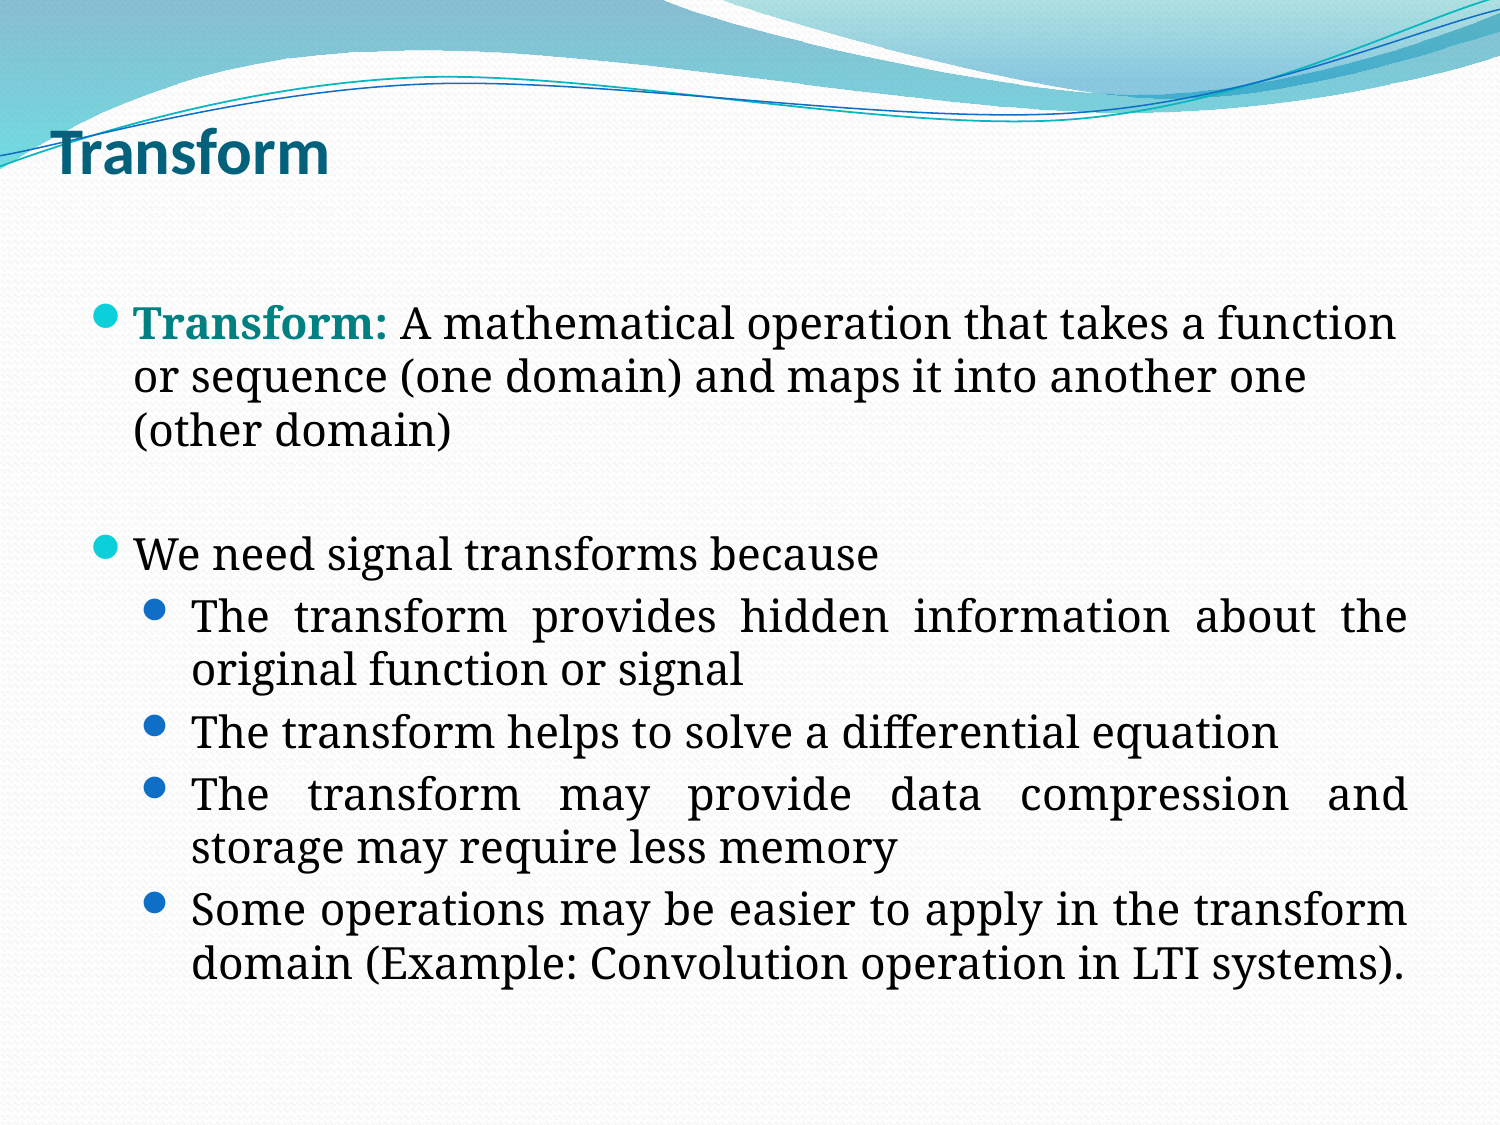

# Transform
Transform: A mathematical operation that takes a function or sequence (one domain) and maps it into another one (other domain)

We need signal transforms because
The transform provides hidden information about the original function or signal
The transform helps to solve a differential equation
The transform may provide data compression and storage may require less memory
Some operations may be easier to apply in the transform domain (Example: Convolution operation in LTI systems).